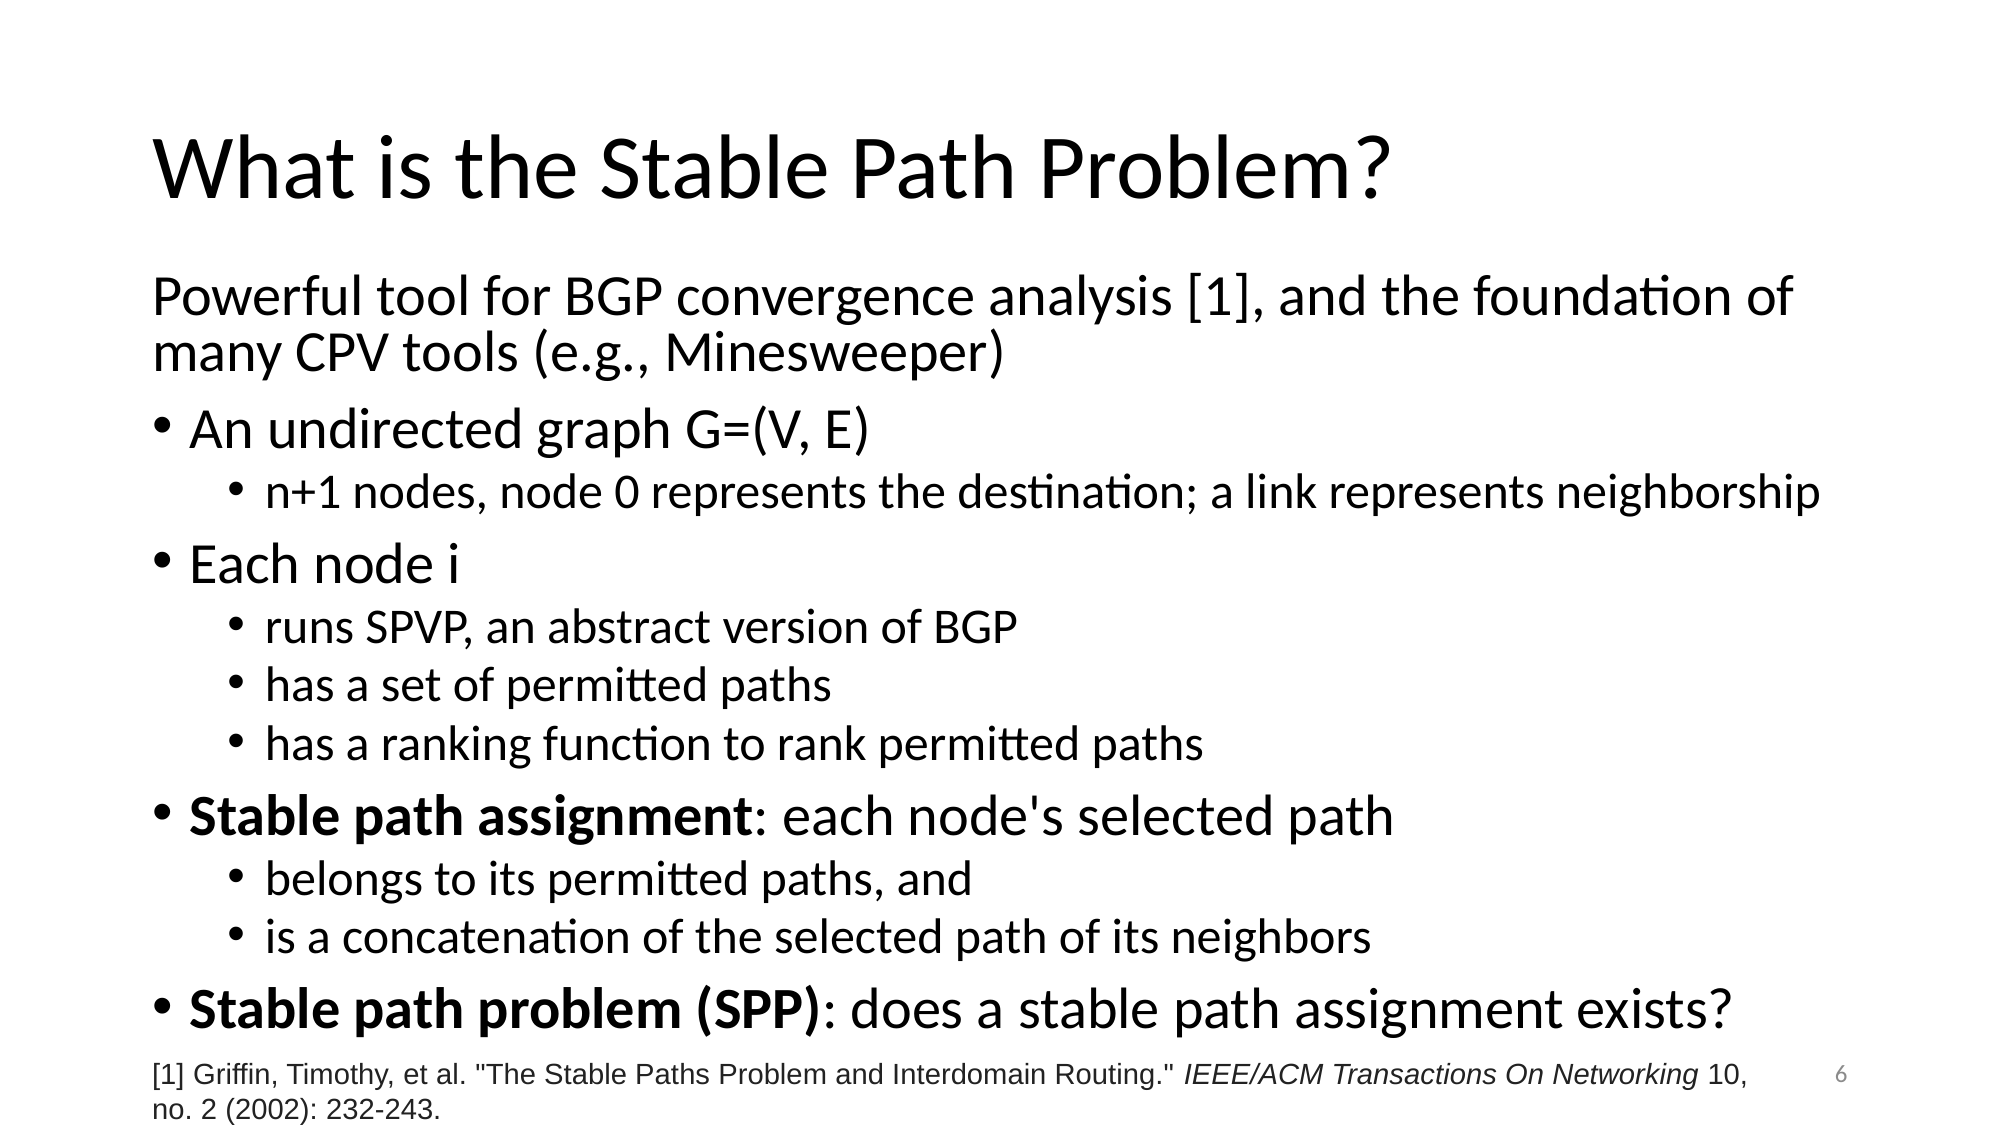

# What is the Stable Path Problem?
Powerful tool for BGP convergence analysis [1], and the foundation of many CPV tools (e.g., Minesweeper)
An undirected graph G=(V, E)
n+1 nodes, node 0 represents the destination; a link represents neighborship
Each node i
runs SPVP, an abstract version of BGP
has a set of permitted paths
has a ranking function to rank permitted paths
Stable path assignment: each node's selected path
belongs to its permitted paths, and
is a concatenation of the selected path of its neighbors
Stable path problem (SPP): does a stable path assignment exists?

6
[1] Griffin, Timothy, et al. "The Stable Paths Problem and Interdomain Routing." IEEE/ACM Transactions On Networking 10, no. 2 (2002): 232-243.